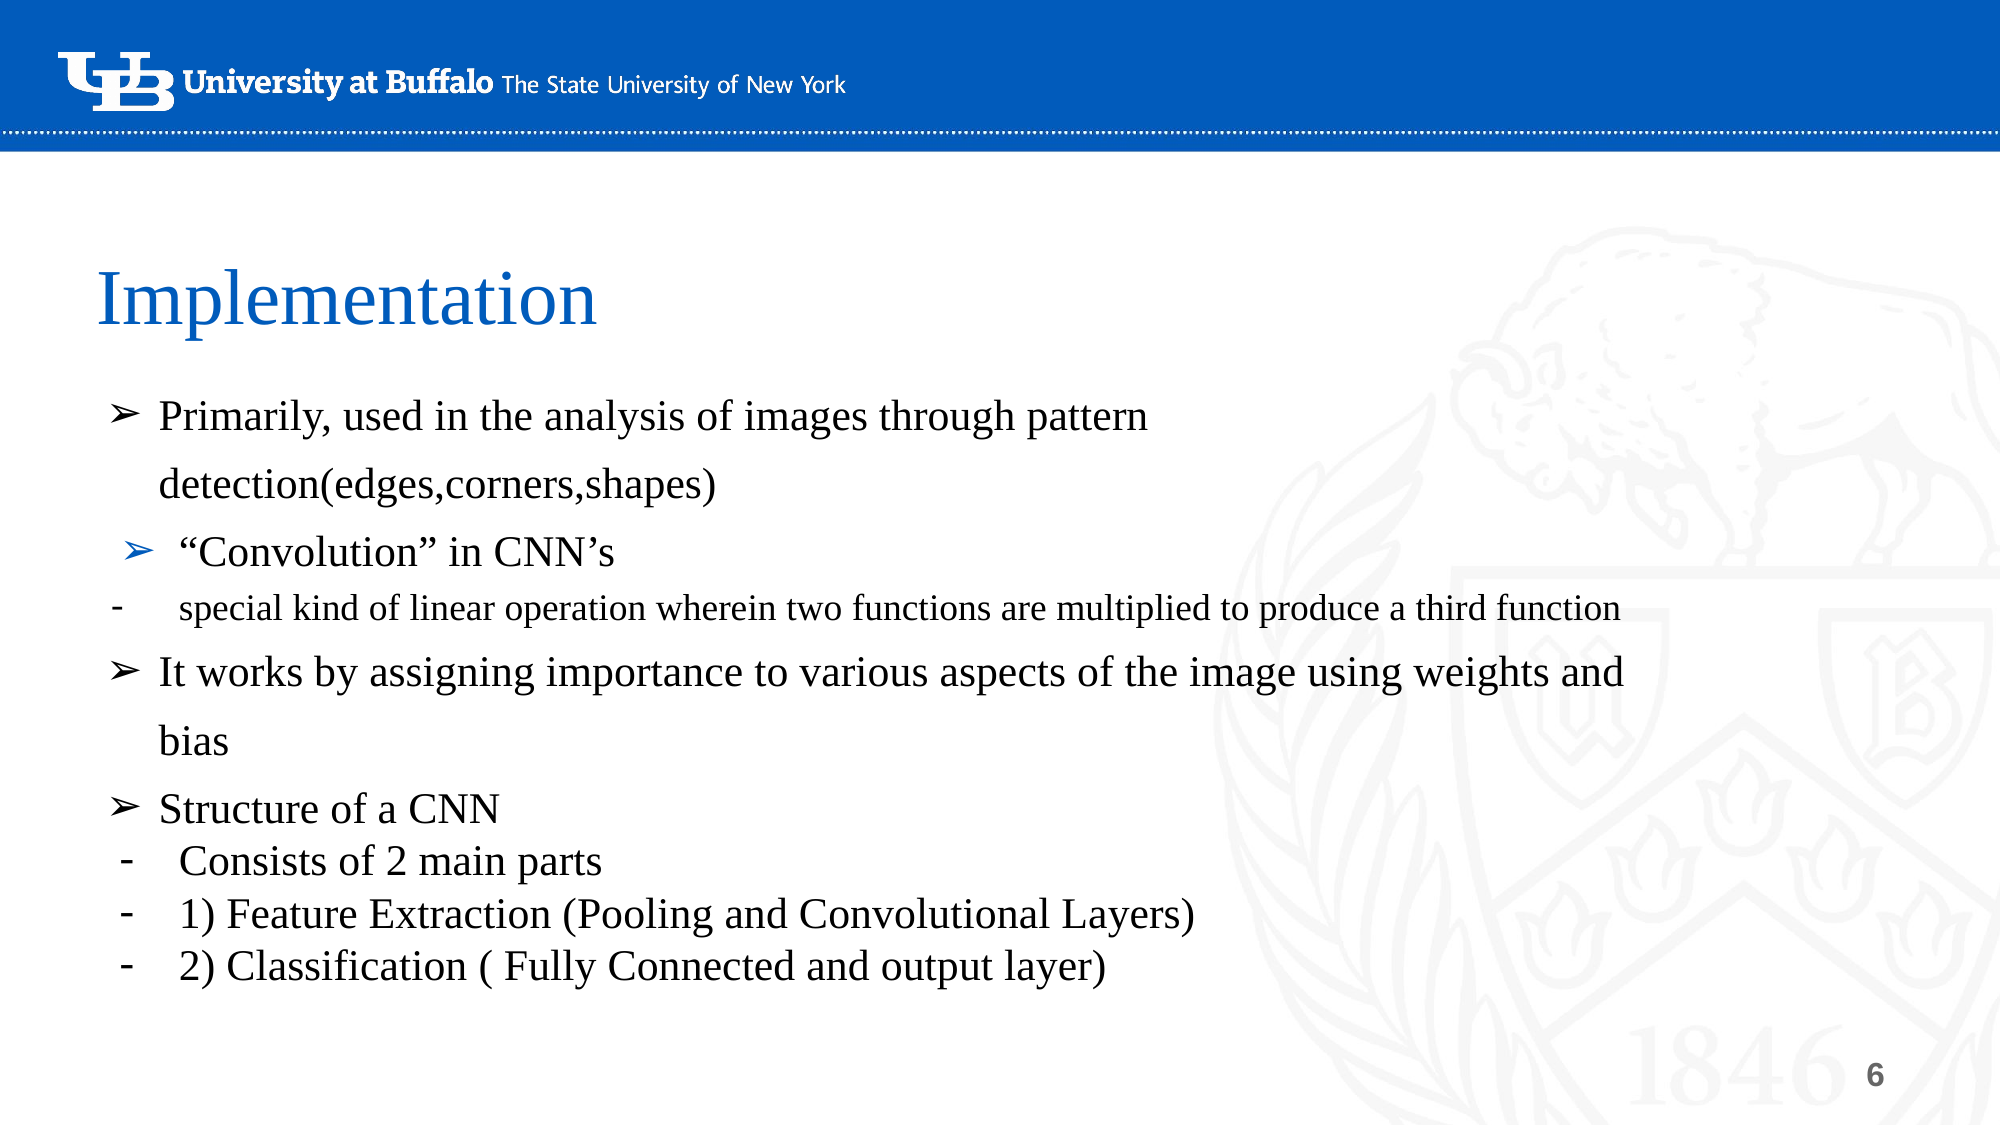

# Implementation
Primarily, used in the analysis of images through pattern detection(edges,corners,shapes)
“Convolution” in CNN’s
special kind of linear operation wherein two functions are multiplied to produce a third function
It works by assigning importance to various aspects of the image using weights and bias
Structure of a CNN
Consists of 2 main parts
1) Feature Extraction (Pooling and Convolutional Layers)
2) Classification ( Fully Connected and output layer)

6